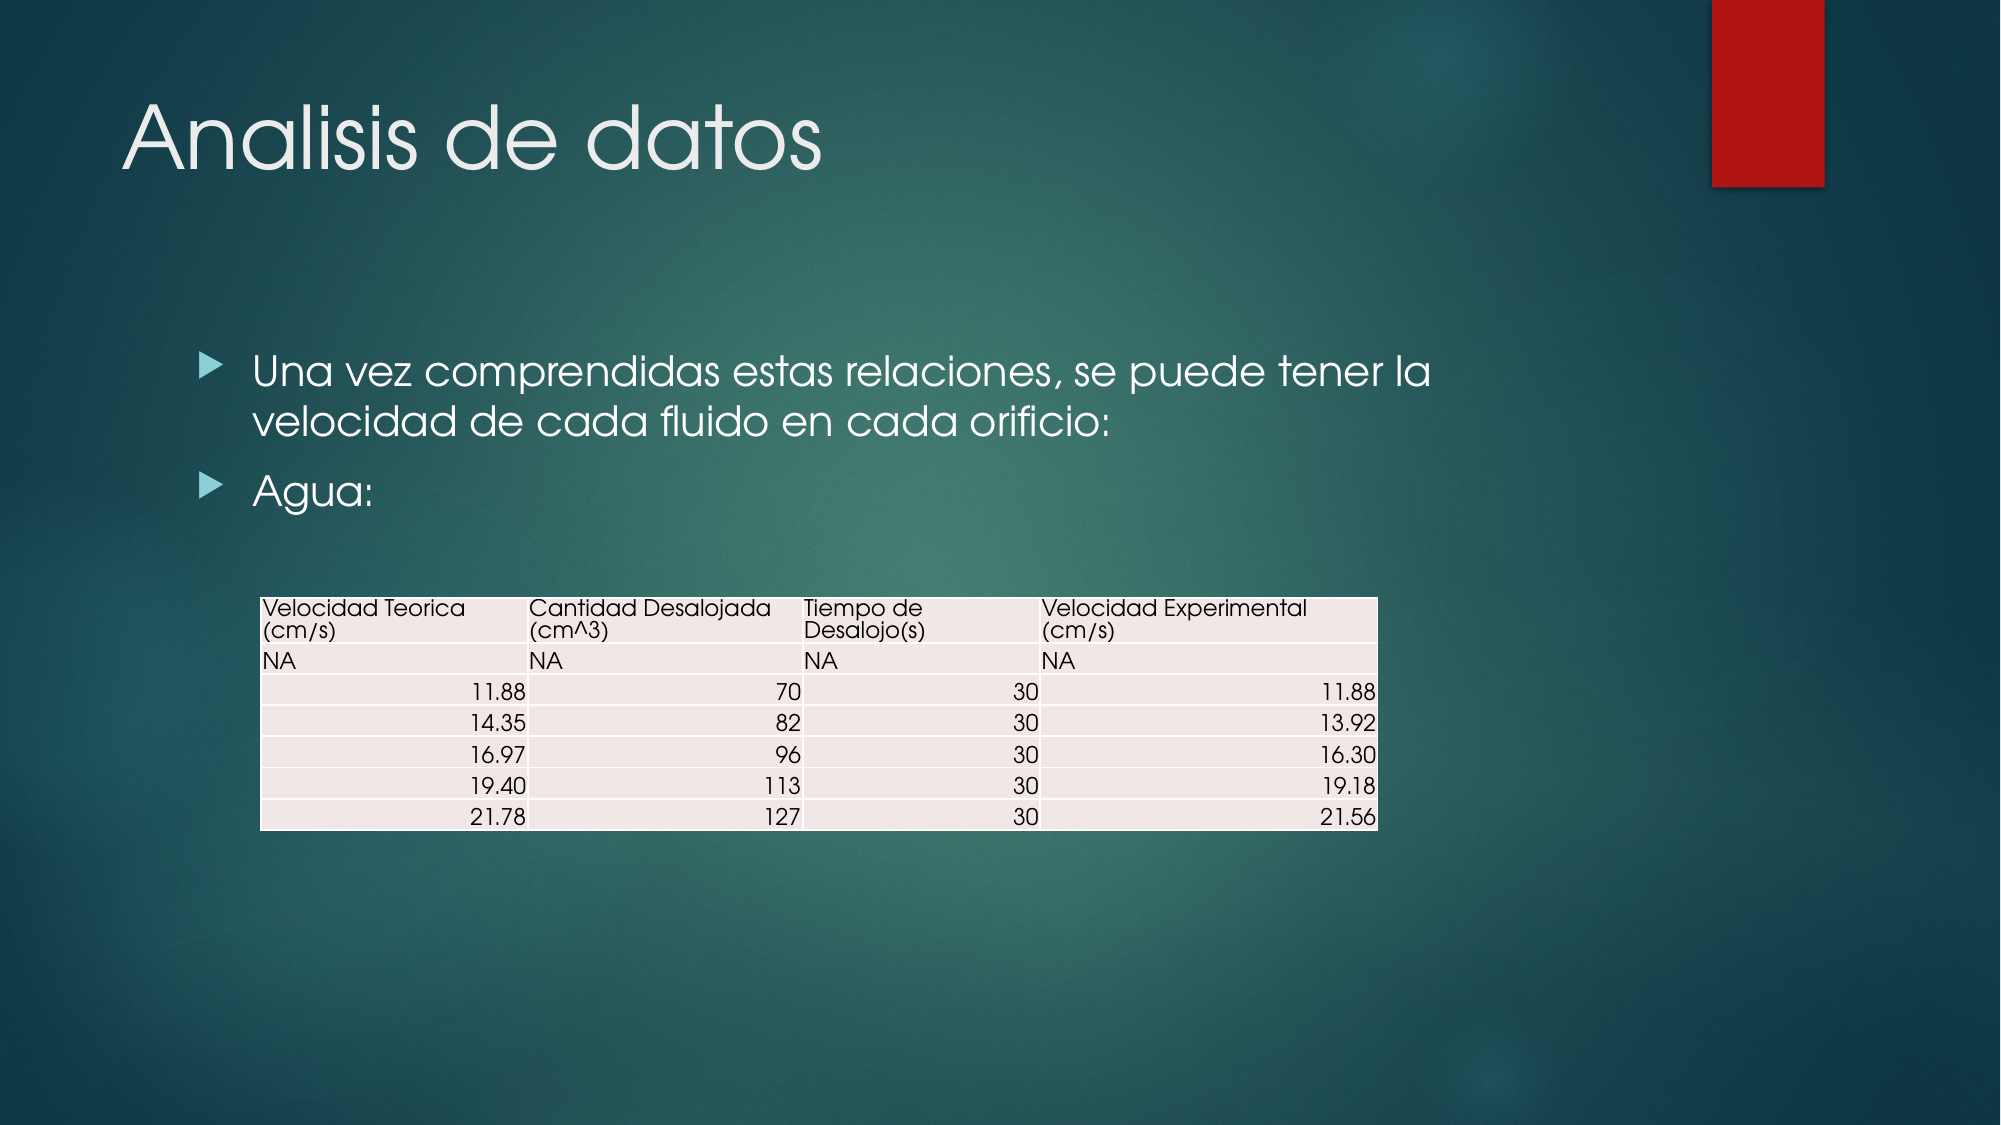

# Analisis de datos
Una vez comprendidas estas relaciones, se puede tener la velocidad de cada fluido en cada orificio:
Agua:

| Velocidad Teorica (cm/s) | Cantidad Desalojada (cm^3) | Tiempo de Desalojo(s) | Velocidad Experimental (cm/s) |
| --- | --- | --- | --- |
| NA | NA | NA | NA |
| 11.88 | 70 | 30 | 11.88 |
| 14.35 | 82 | 30 | 13.92 |
| 16.97 | 96 | 30 | 16.30 |
| 19.40 | 113 | 30 | 19.18 |
| 21.78 | 127 | 30 | 21.56 |